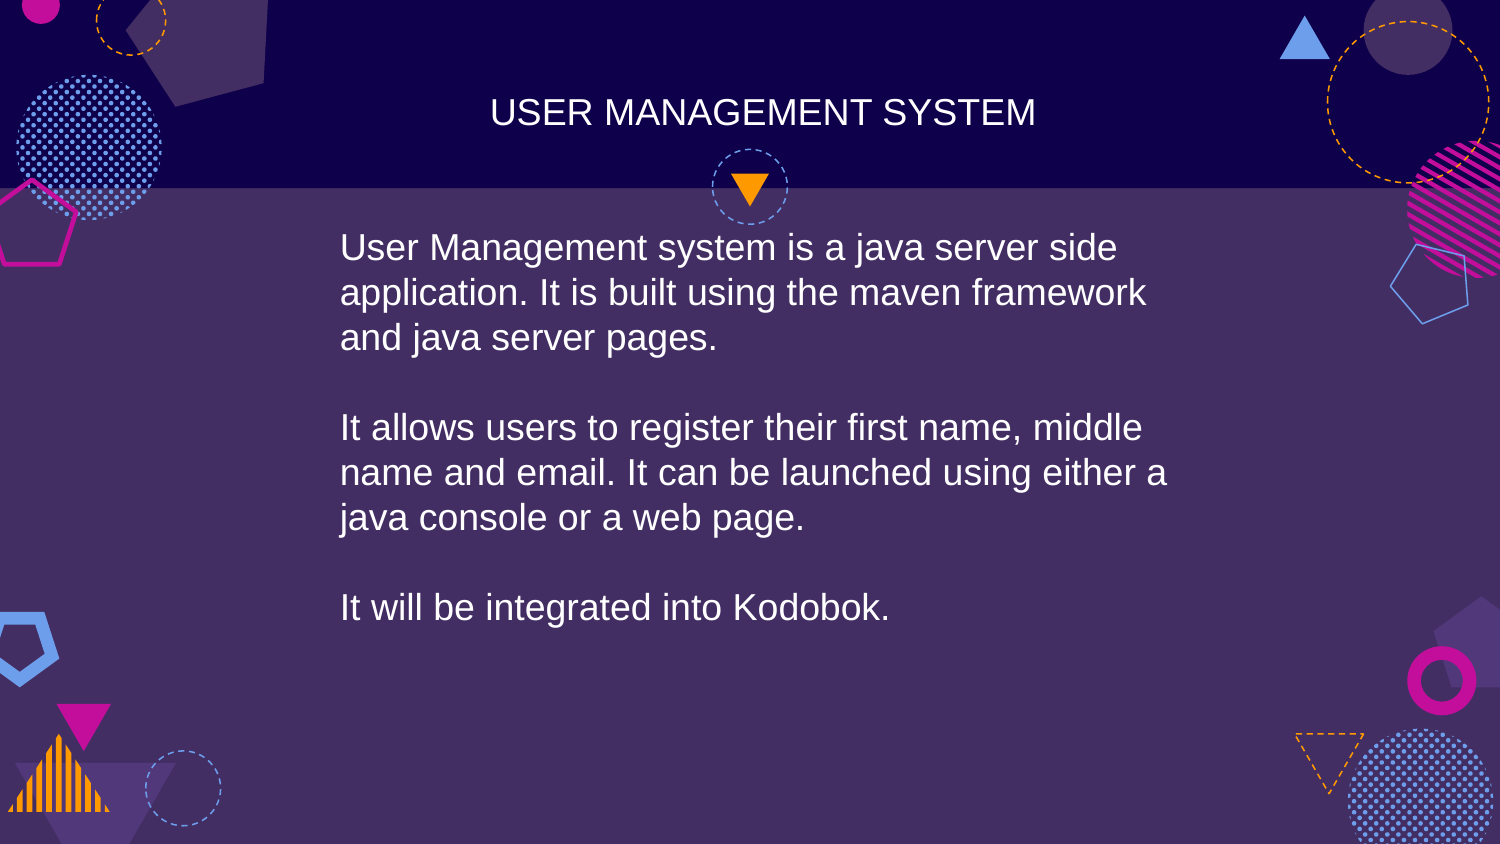

USER MANAGEMENT SYSTEM

User Management system is a java server side application. It is built using the maven framework and java server pages.

It allows users to register their first name, middle name and email. It can be launched using either a java console or a web page.

It will be integrated into Kodobok.